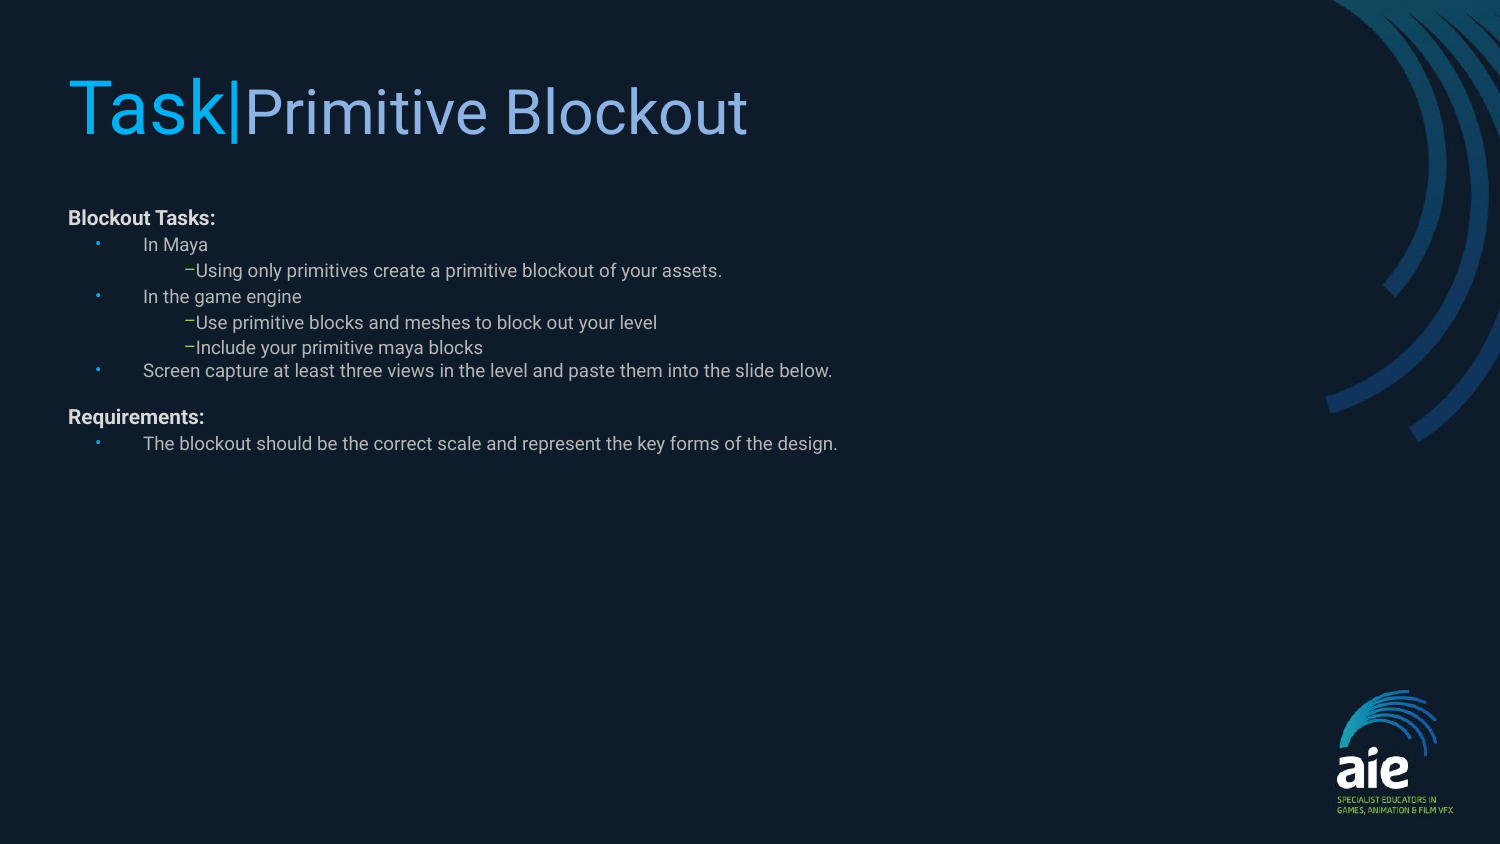

# Task|Primitive Blockout
Blockout Tasks:
In Maya
Using only primitives create a primitive blockout of your assets.
In the game engine
Use primitive blocks and meshes to block out your level
Include your primitive maya blocks
Screen capture at least three views in the level and paste them into the slide below.
Requirements:
The blockout should be the correct scale and represent the key forms of the design.